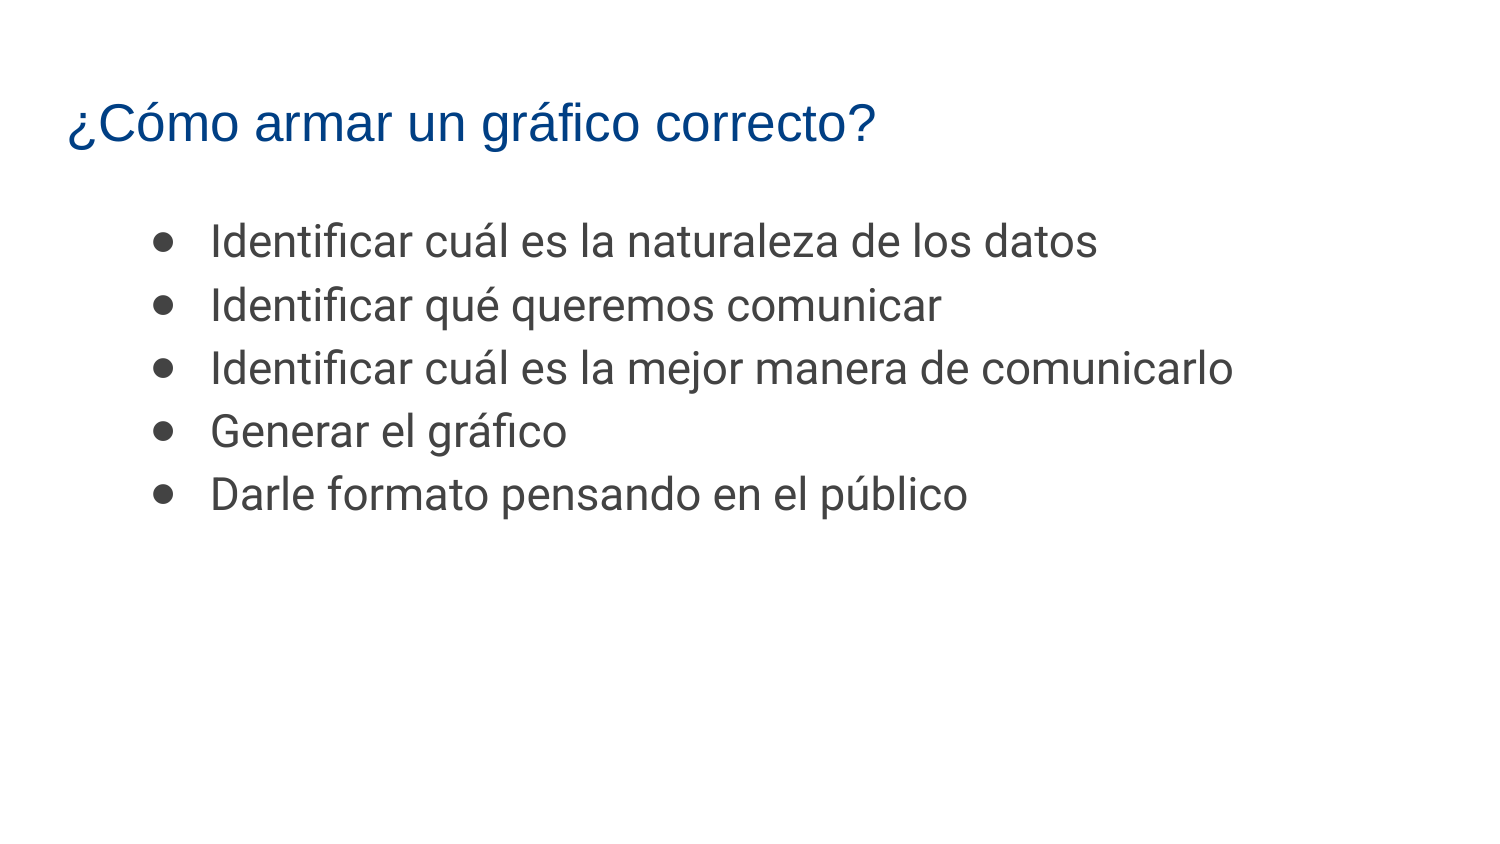

# ¿Cómo armar un gráfico correcto?
Identificar cuál es la naturaleza de los datos
Identificar qué queremos comunicar
Identificar cuál es la mejor manera de comunicarlo
Generar el gráfico
Darle formato pensando en el público